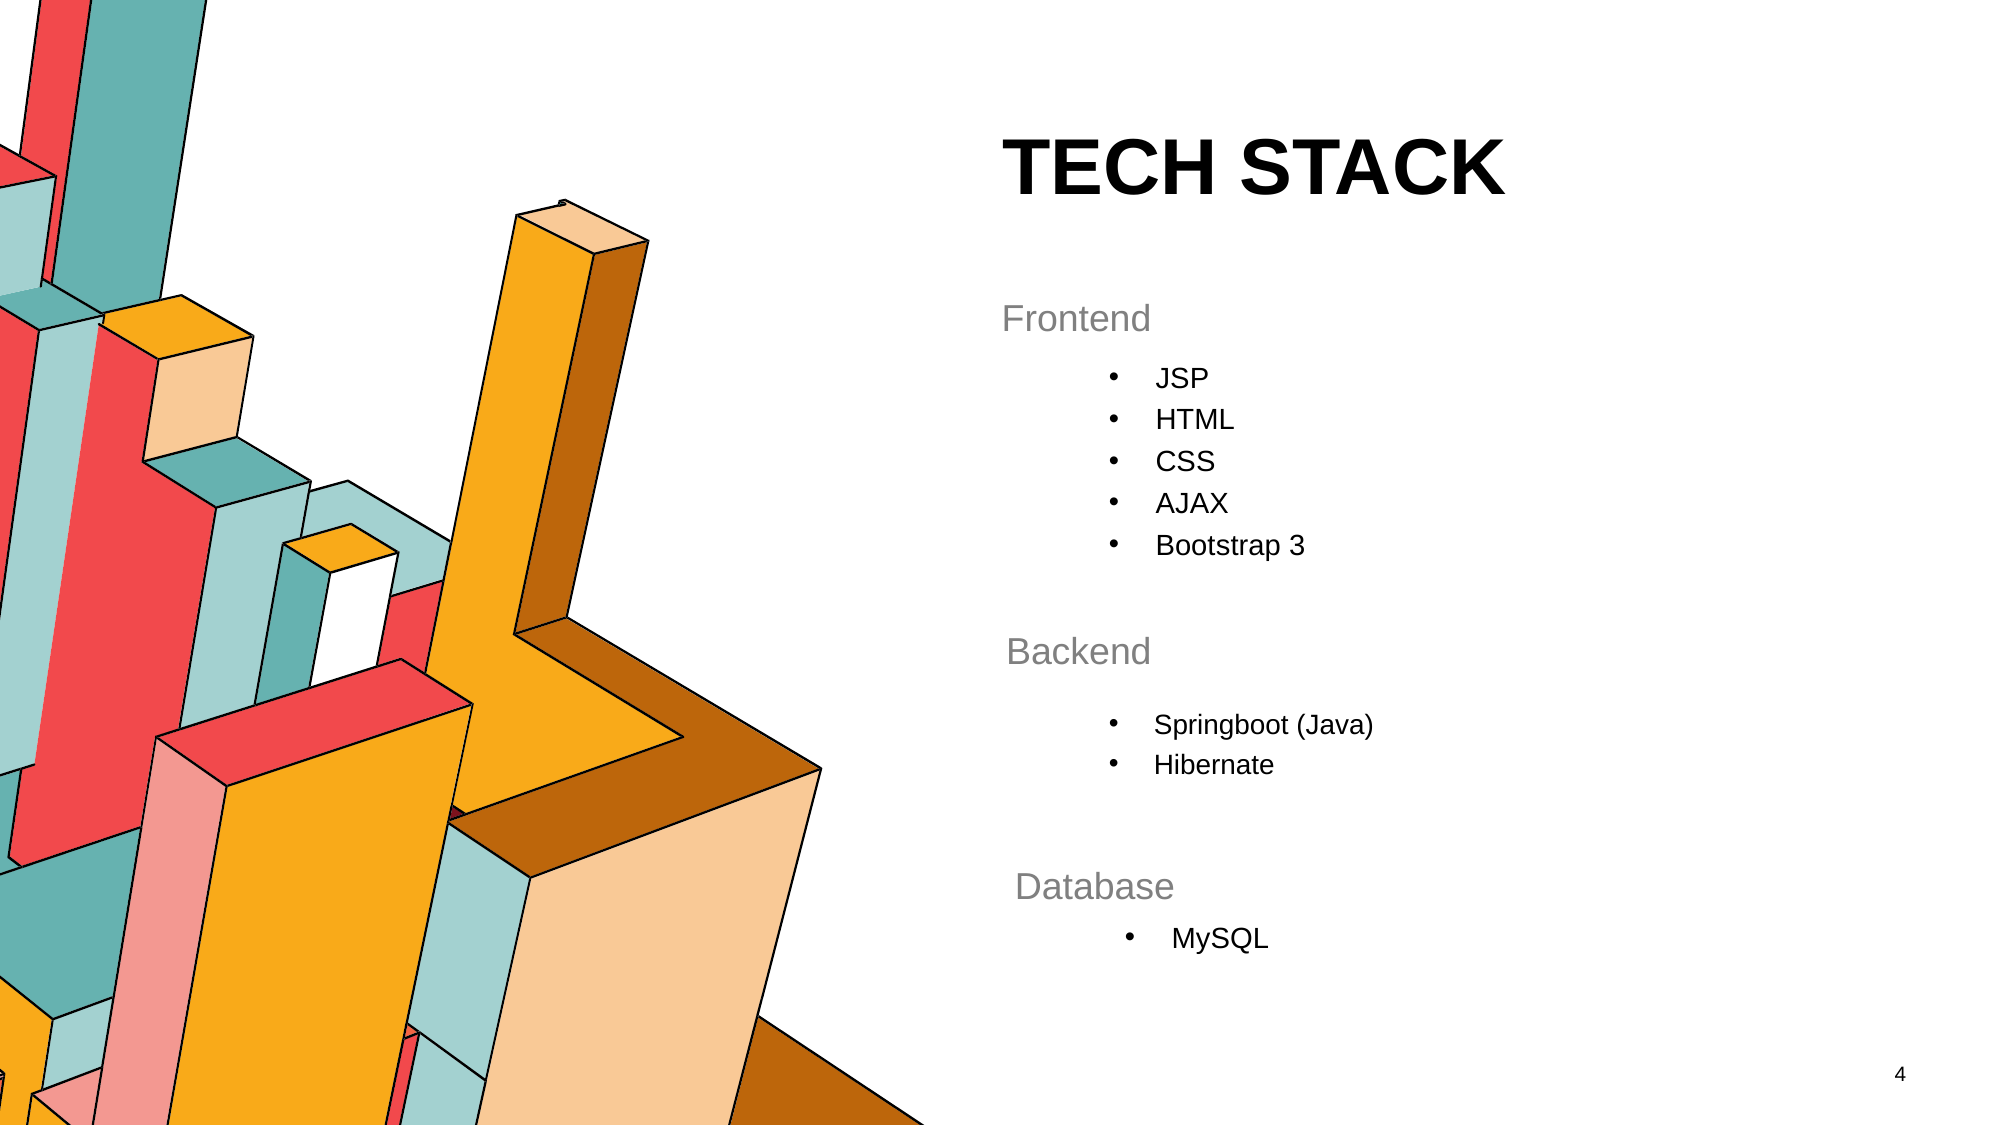

# Tech Stack
Frontend
JSP
HTML
CSS
AJAX
Bootstrap 3
Backend
Springboot (Java)
Hibernate
Database
MySQL
4